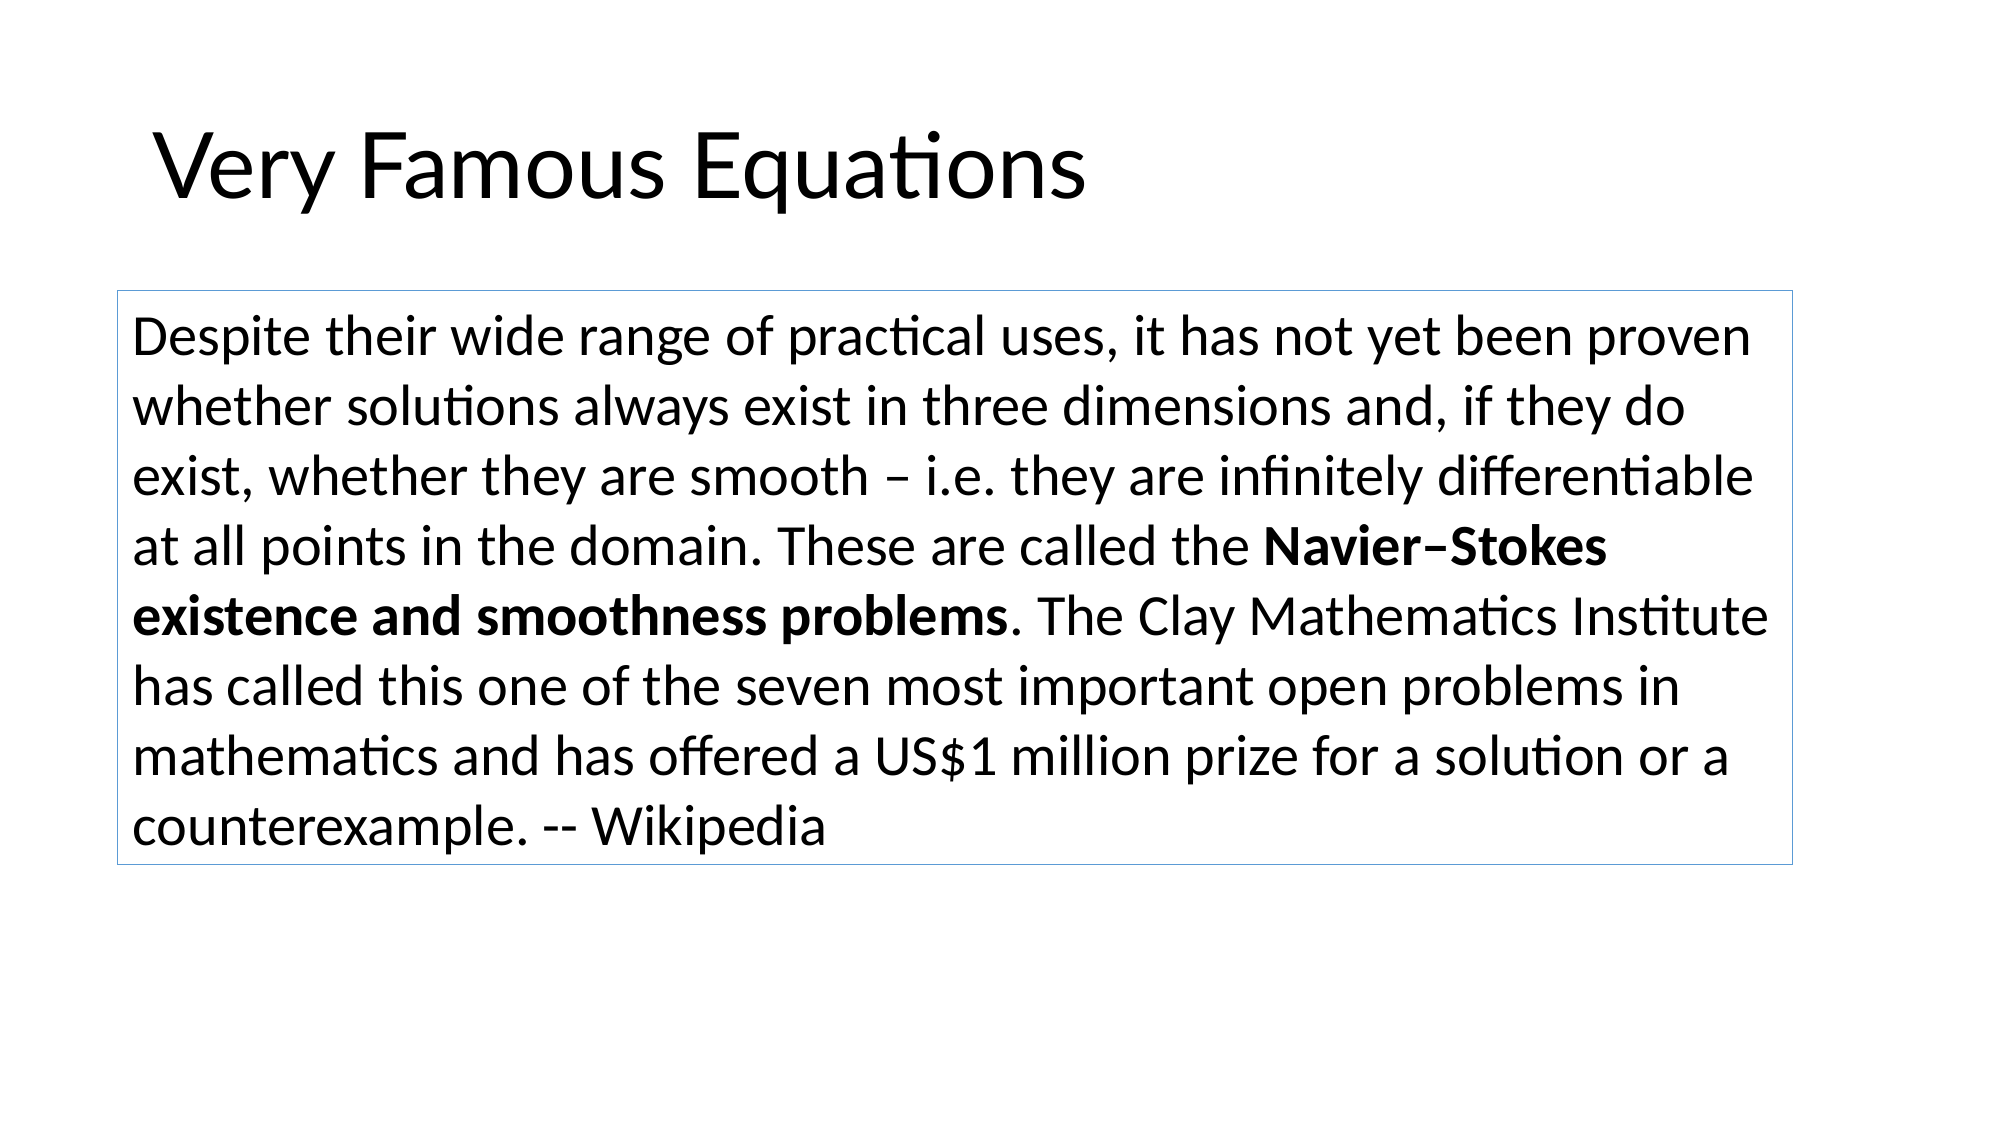

# Very Famous Equations
Despite their wide range of practical uses, it has not yet been proven whether solutions always exist in three dimensions and, if they do exist, whether they are smooth – i.e. they are infinitely differentiable at all points in the domain. These are called the Navier–Stokes existence and smoothness problems. The Clay Mathematics Institute has called this one of the seven most important open problems in mathematics and has offered a US$1 million prize for a solution or a counterexample. -- Wikipedia